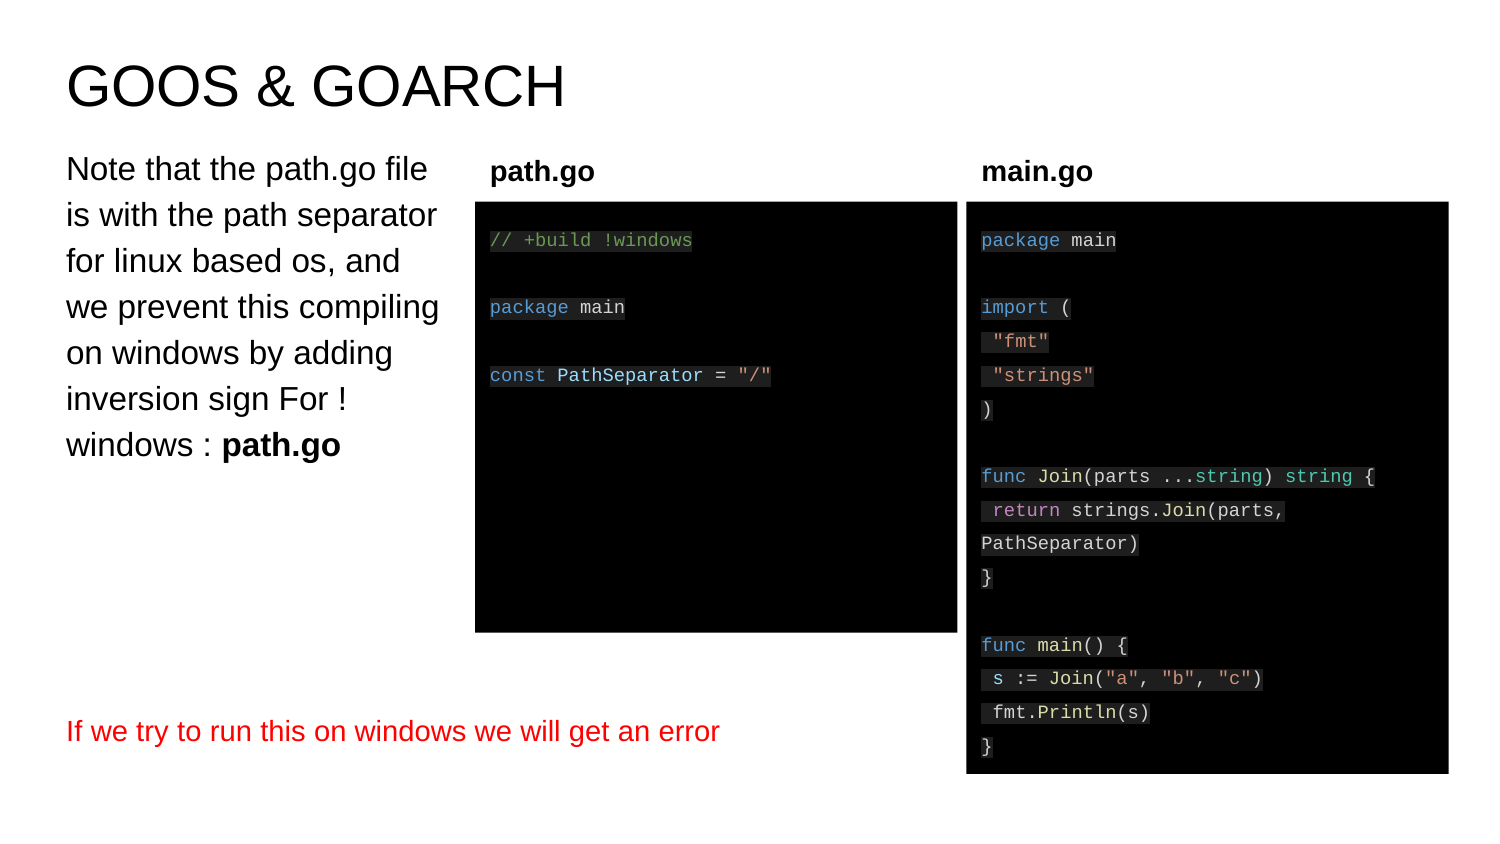

# GOOS & GOARCH
Note that the path.go file is with the path separator for linux based os, and we prevent this compiling on windows by adding inversion sign For !windows : path.go

path.go
main.go
// +build !windows

package main

const PathSeparator = "/"

package main

import (
 "fmt"
 "strings"
)

func Join(parts ...string) string {
 return strings.Join(parts, PathSeparator)
}

func main() {
 s := Join("a", "b", "c")
 fmt.Println(s)
}

If we try to run this on windows we will get an error